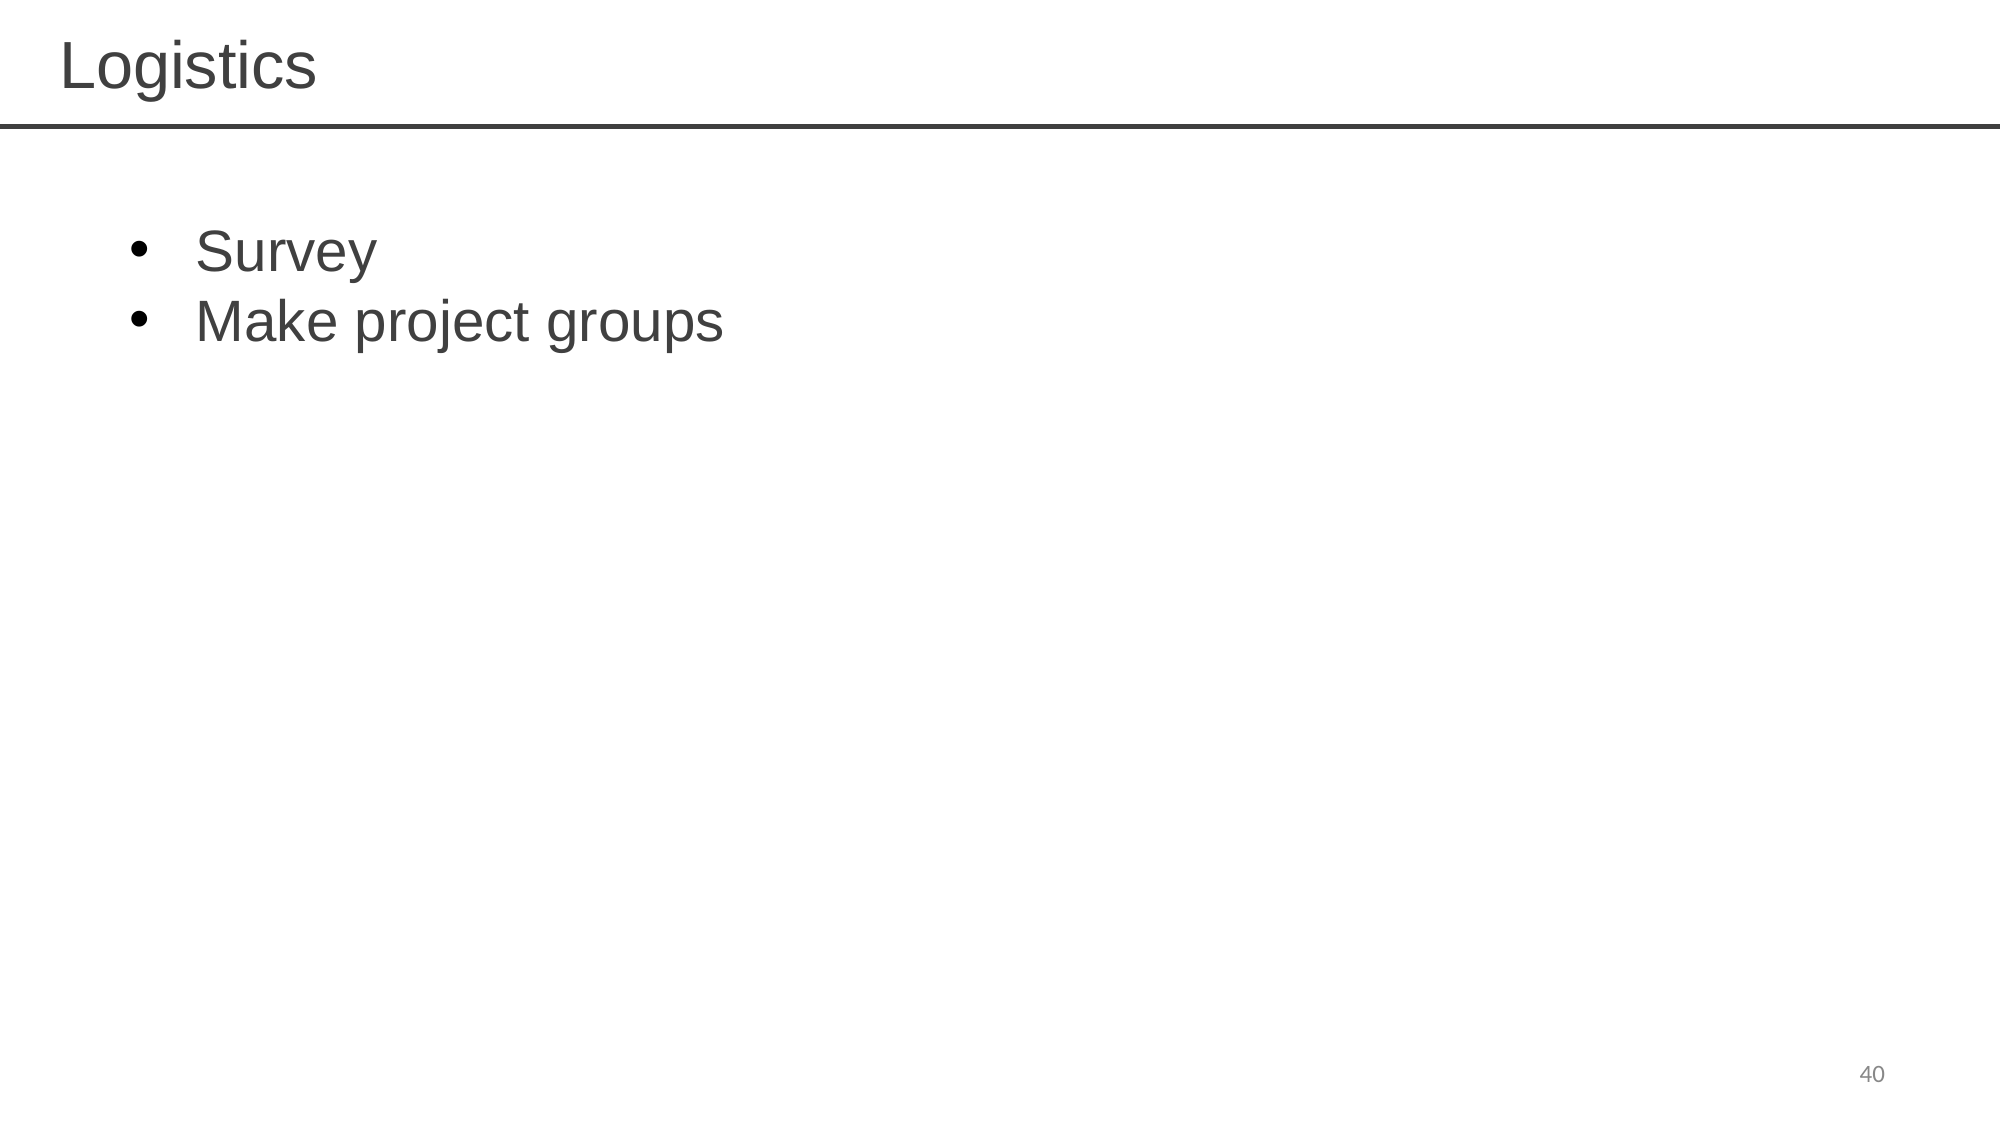

# Logistics
Survey
Make project groups
40